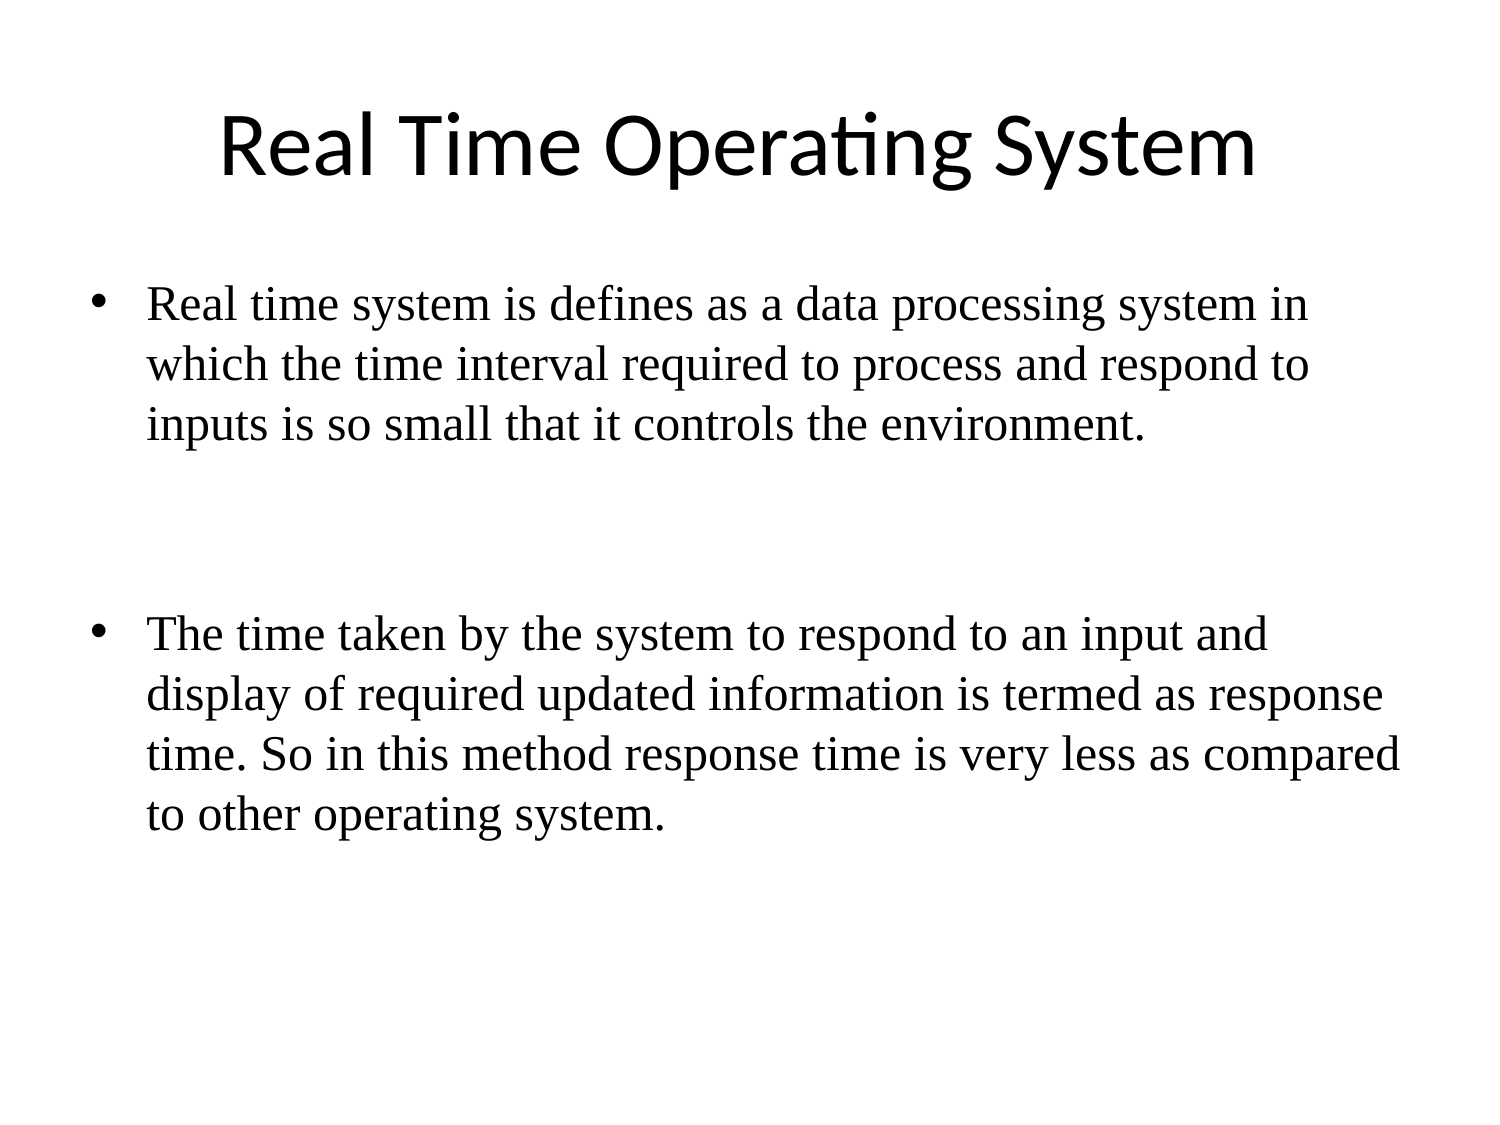

# Real Time Operating System
Real time system is defines as a data processing system in which the time interval required to process and respond to inputs is so small that it controls the environment.

The time taken by the system to respond to an input and display of required updated information is termed as response time. So in this method response time is very less as compared to other operating system.